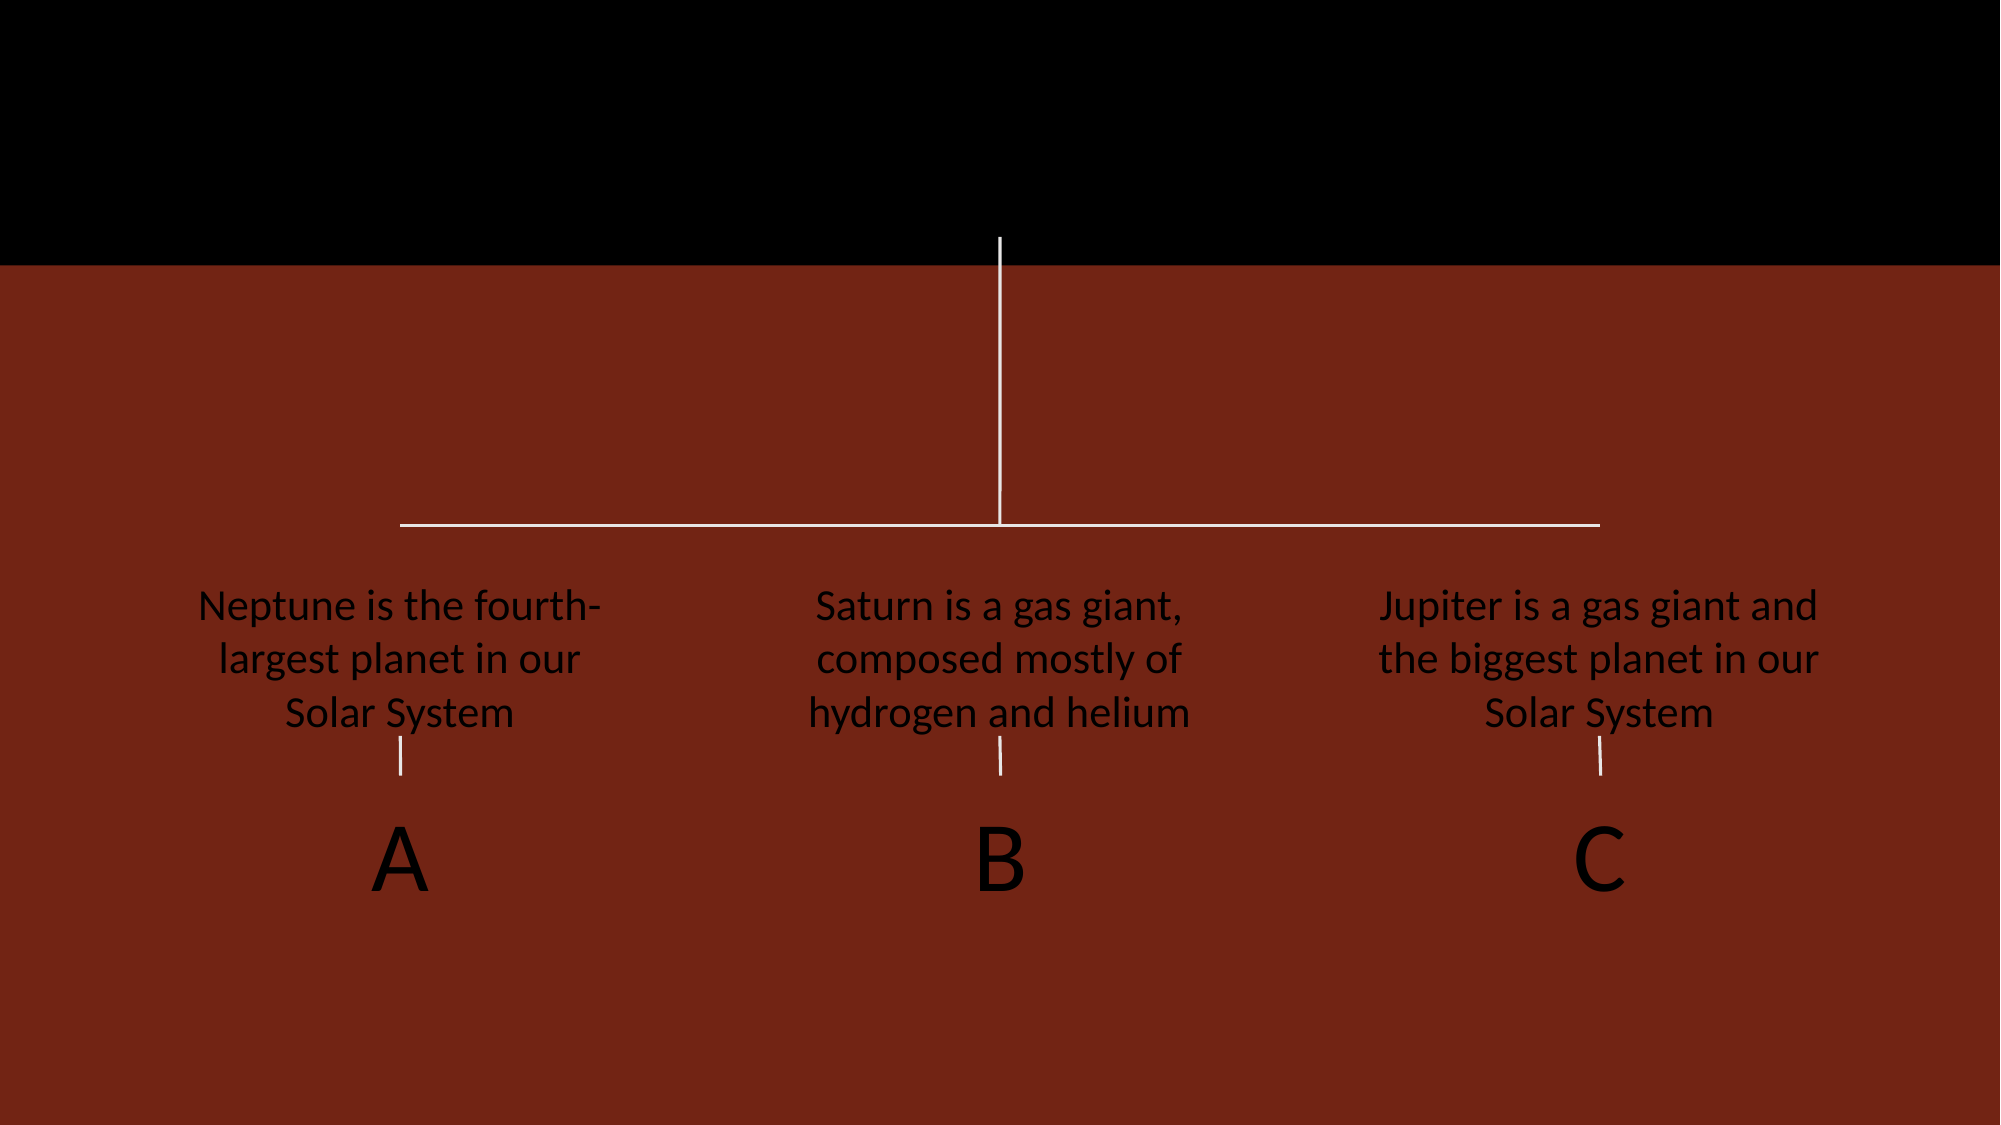

CONCLUSIONS
Neptune is the fourth-largest planet in our Solar System
Saturn is a gas giant, composed mostly of hydrogen and helium
Jupiter is a gas giant and the biggest planet in our Solar System
# A
B
C